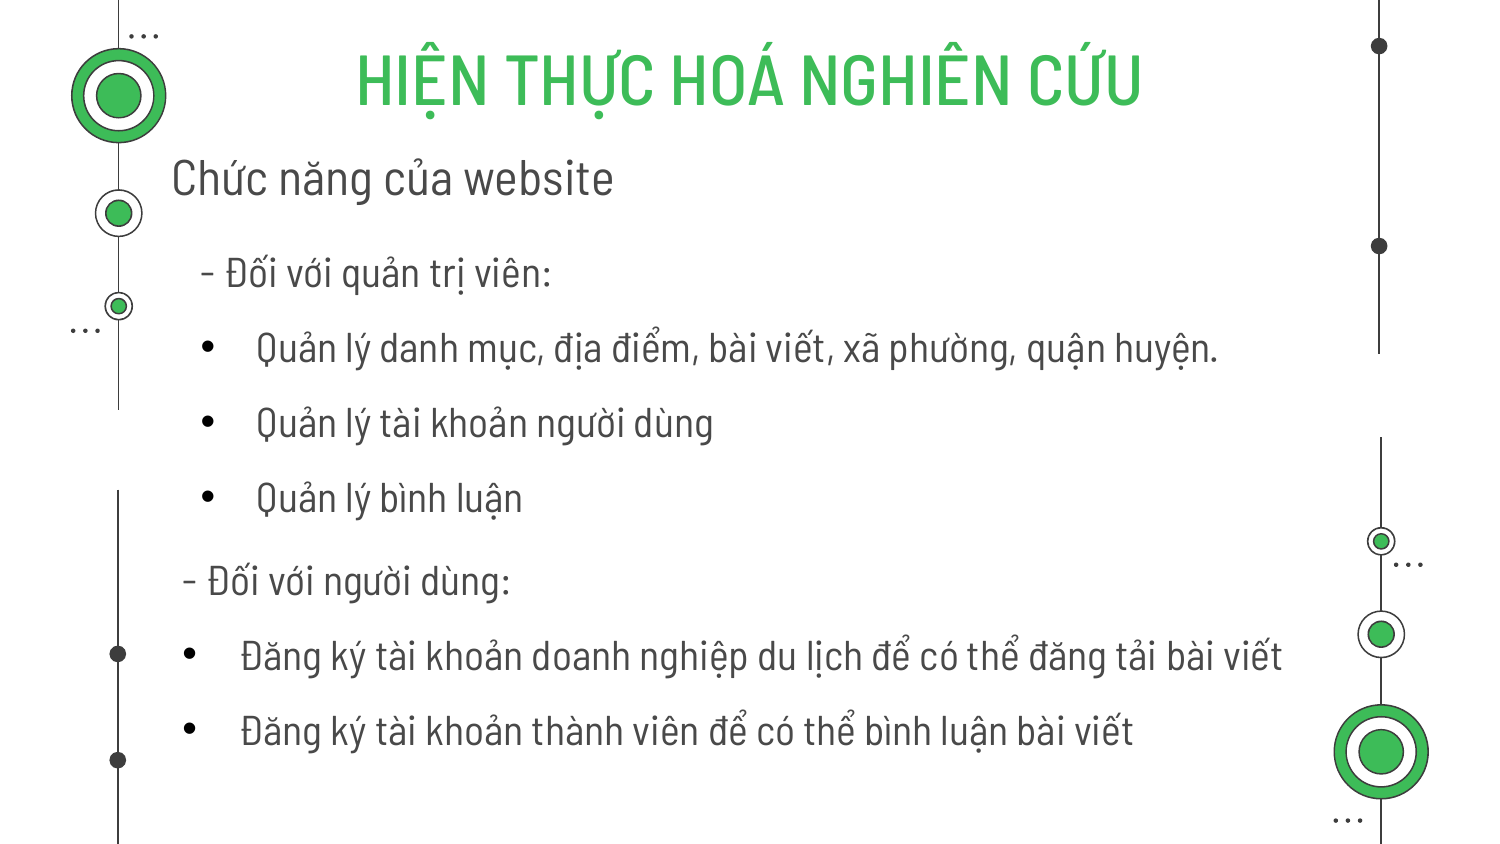

HIỆN THỰC HOÁ NGHIÊN CỨU
Chức năng của website
- Đối với quản trị viên:
Quản lý danh mục, địa điểm, bài viết, xã phường, quận huyện.
Quản lý tài khoản người dùng
Quản lý bình luận
- Đối với người dùng:
Đăng ký tài khoản doanh nghiệp du lịch để có thể đăng tải bài viết
Đăng ký tài khoản thành viên để có thể bình luận bài viết